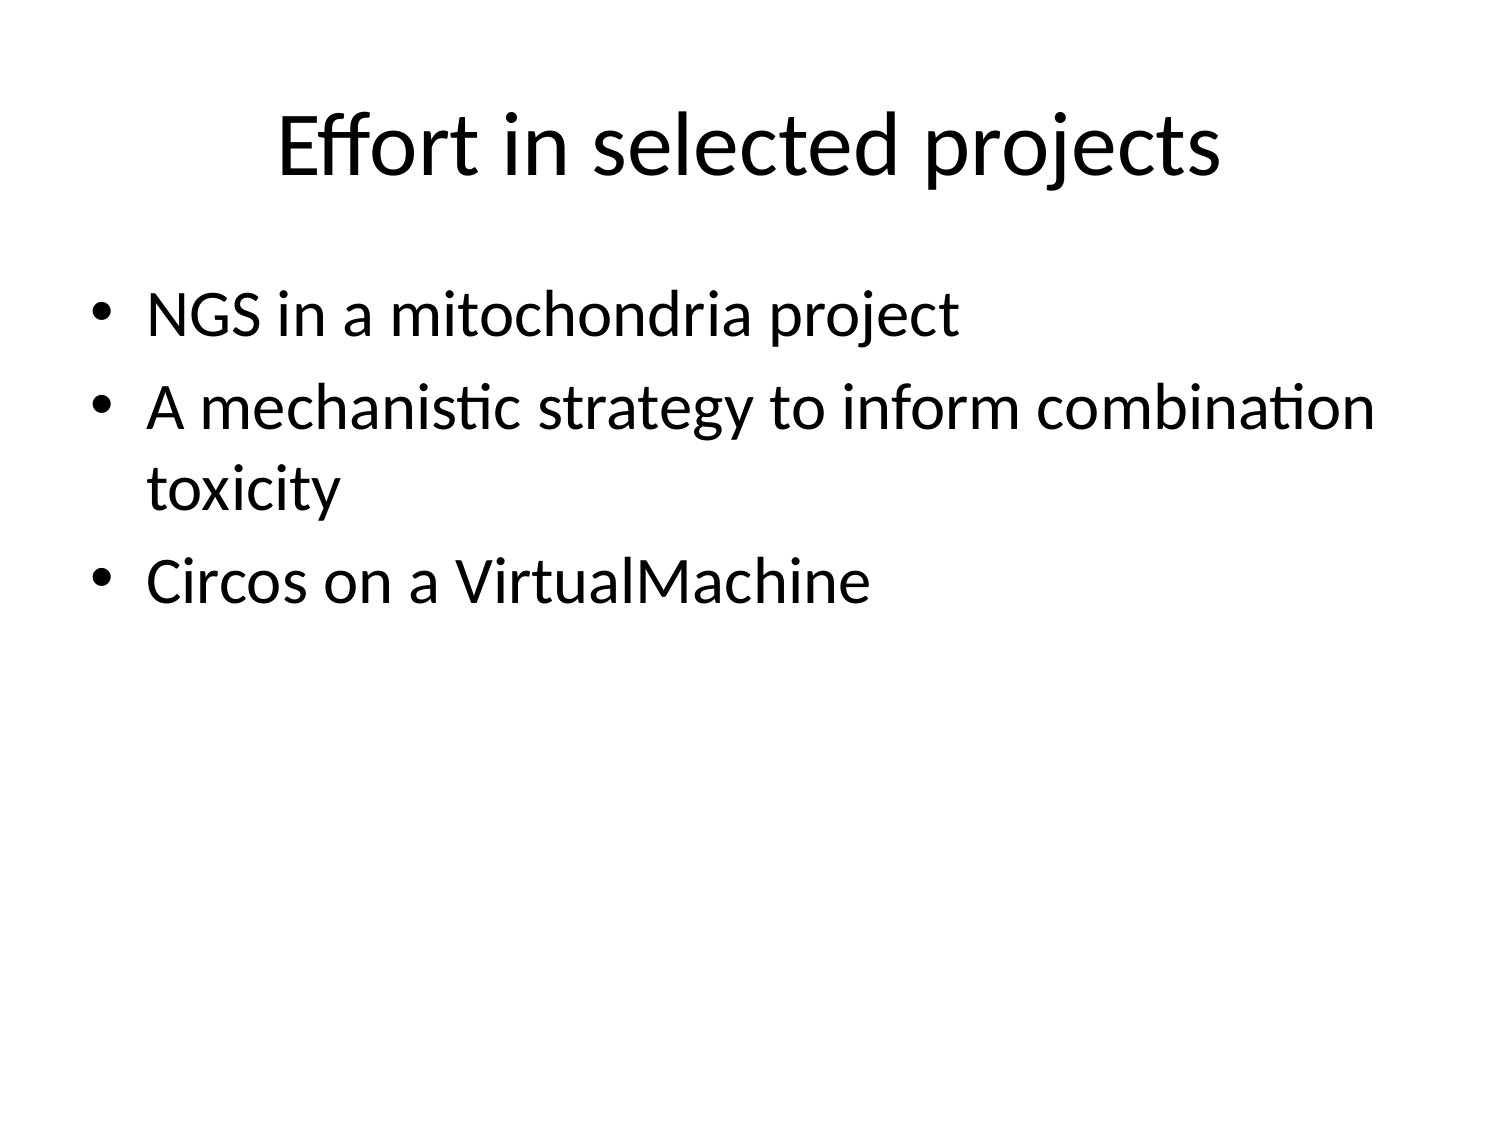

# Effort in selected projects
NGS in a mitochondria project
A mechanistic strategy to inform combination toxicity
Circos on a VirtualMachine